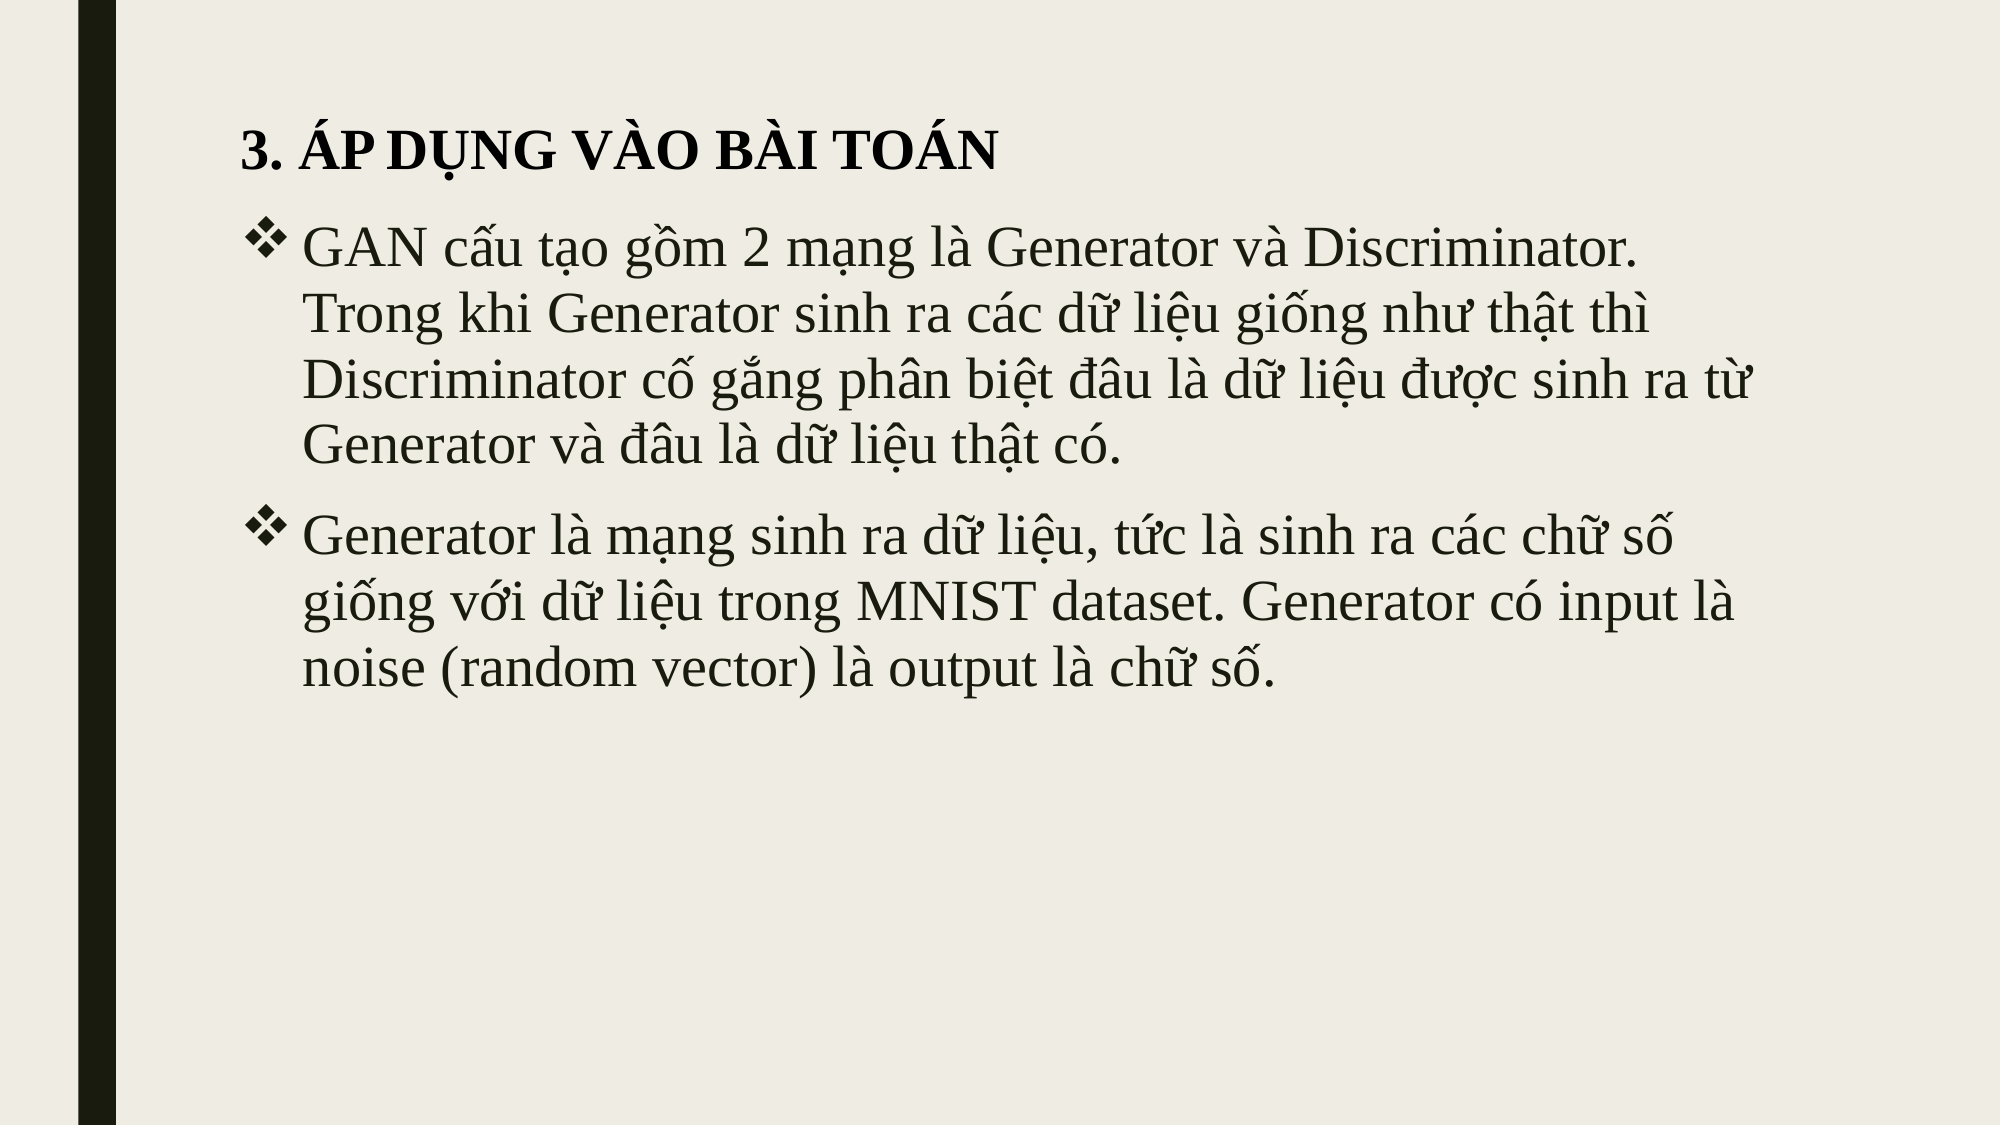

# 3. ÁP DỤNG VÀO BÀI TOÁN
GAN cấu tạo gồm 2 mạng là Generator và Discriminator. Trong khi Generator sinh ra các dữ liệu giống như thật thì Discriminator cố gắng phân biệt đâu là dữ liệu được sinh ra từ Generator và đâu là dữ liệu thật có.
Generator là mạng sinh ra dữ liệu, tức là sinh ra các chữ số giống với dữ liệu trong MNIST dataset. Generator có input là noise (random vector) là output là chữ số.